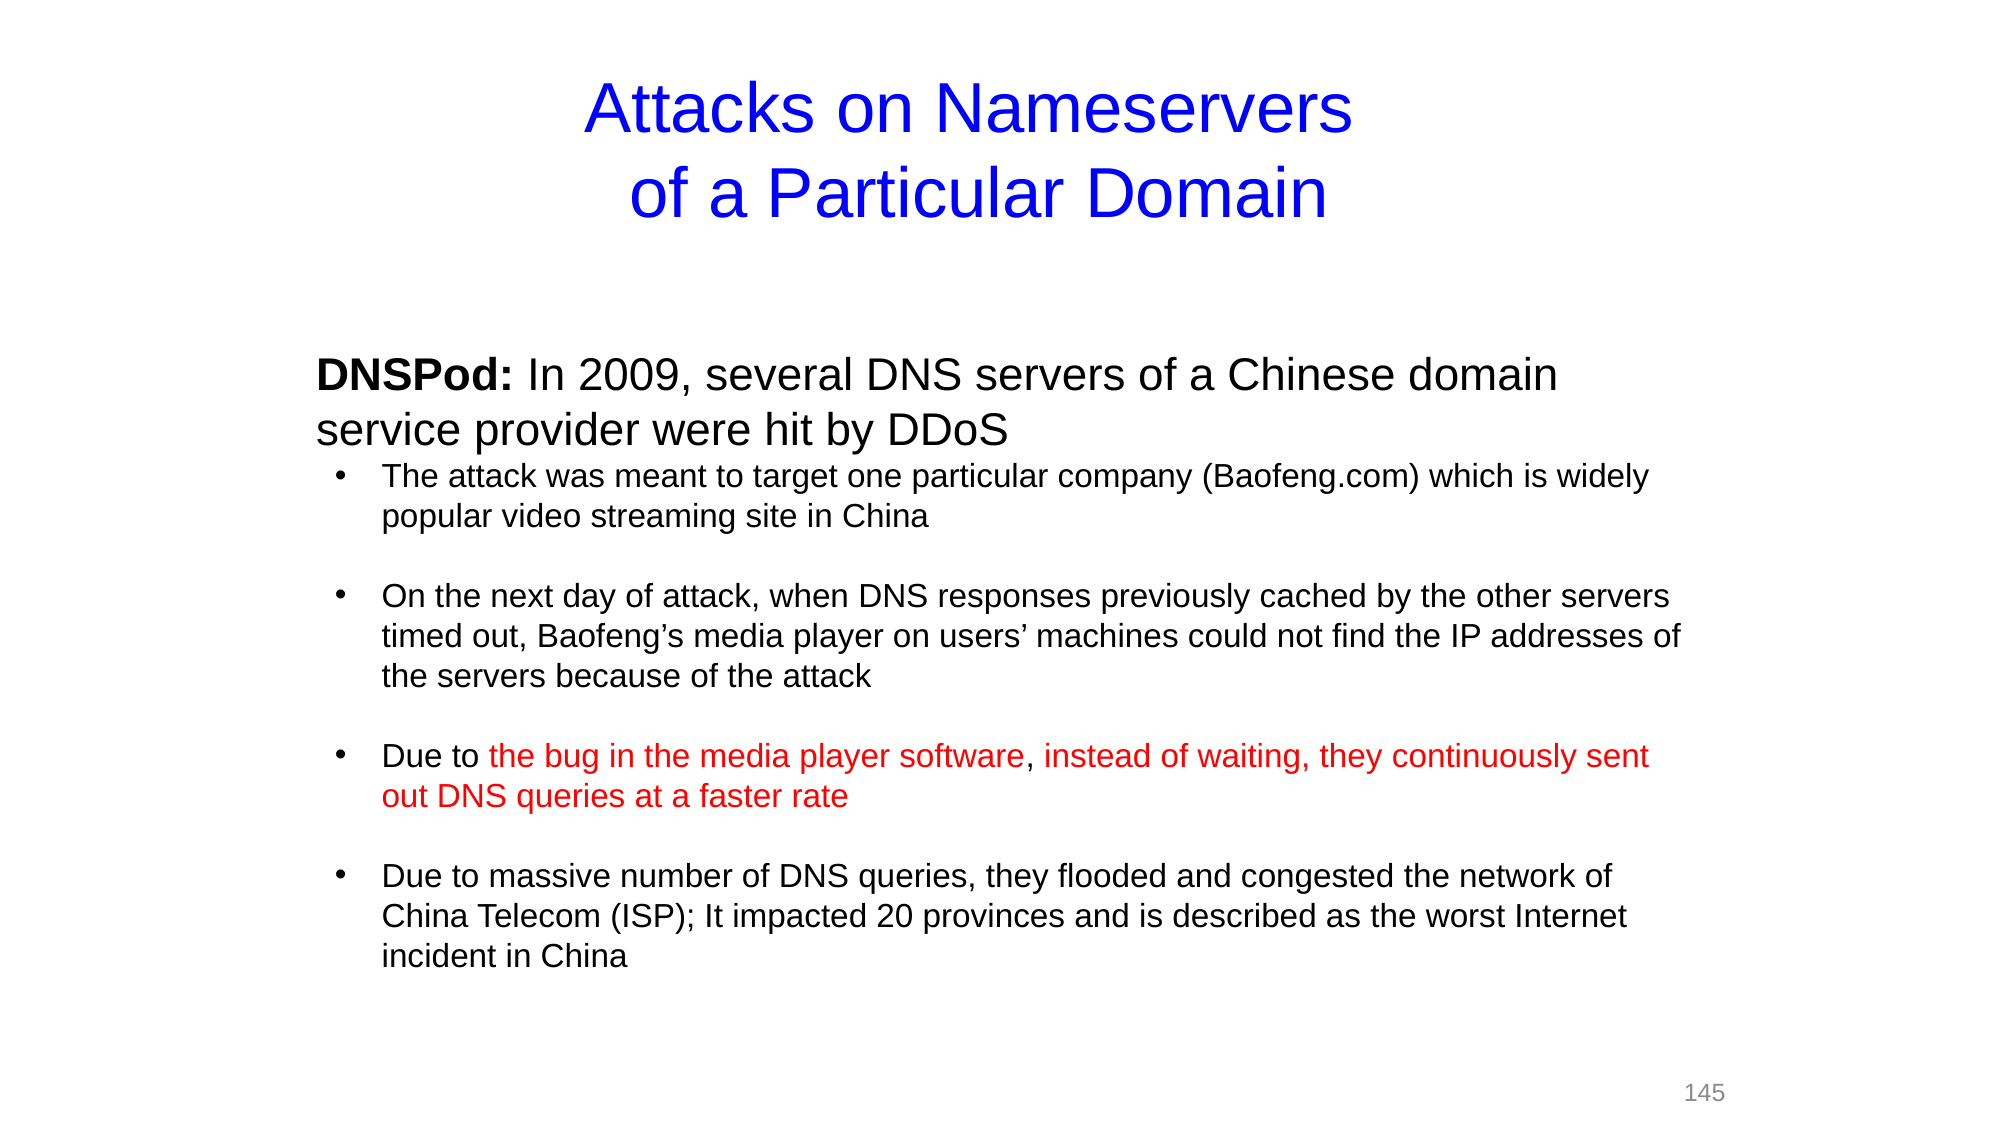

# Attacks on Nameservers of a Particular Domain
DNSPod: In 2009, several DNS servers of a Chinese domain service provider were hit by DDoS
The attack was meant to target one particular company (Baofeng.com) which is widely popular video streaming site in China

On the next day of attack, when DNS responses previously cached by the other servers timed out, Baofeng’s media player on users’ machines could not find the IP addresses of the servers because of the attack

Due to the bug in the media player software, instead of waiting, they continuously sent out DNS queries at a faster rate

Due to massive number of DNS queries, they flooded and congested the network of China Telecom (ISP); It impacted 20 provinces and is described as the worst Internet incident in China
145